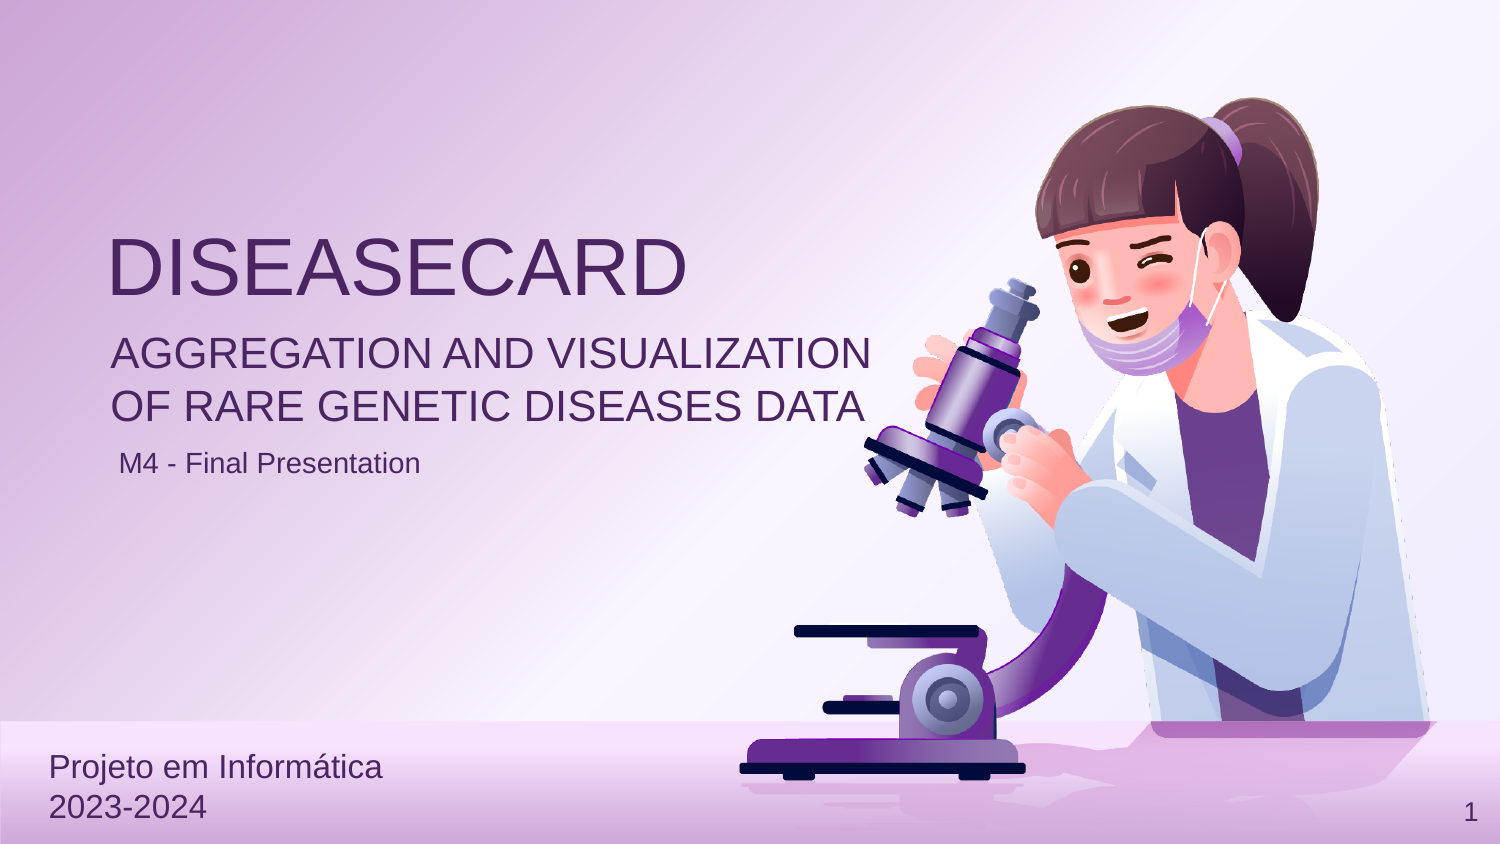

# DISEASECARD
AGGREGATION AND VISUALIZATION OF RARE GENETIC DISEASES DATA
M4 - Final Presentation
Projeto em Informática
2023-2024

1